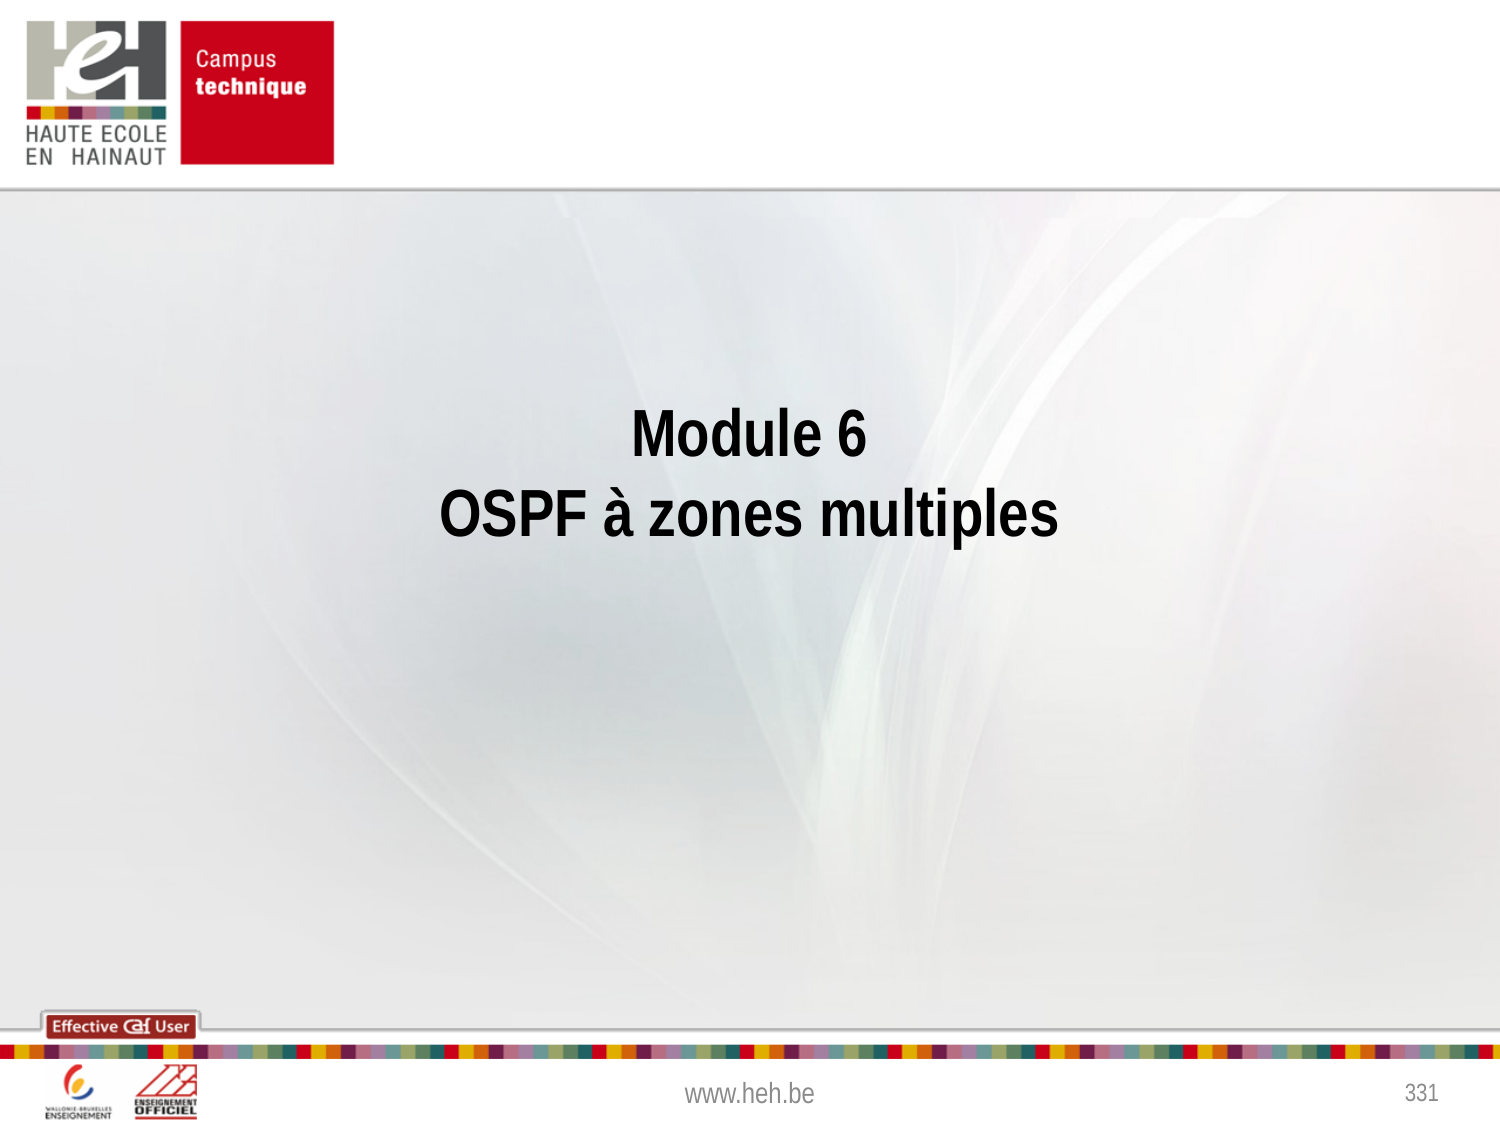

# Module 6 OSPF à zones multiples

www.heh.be
331